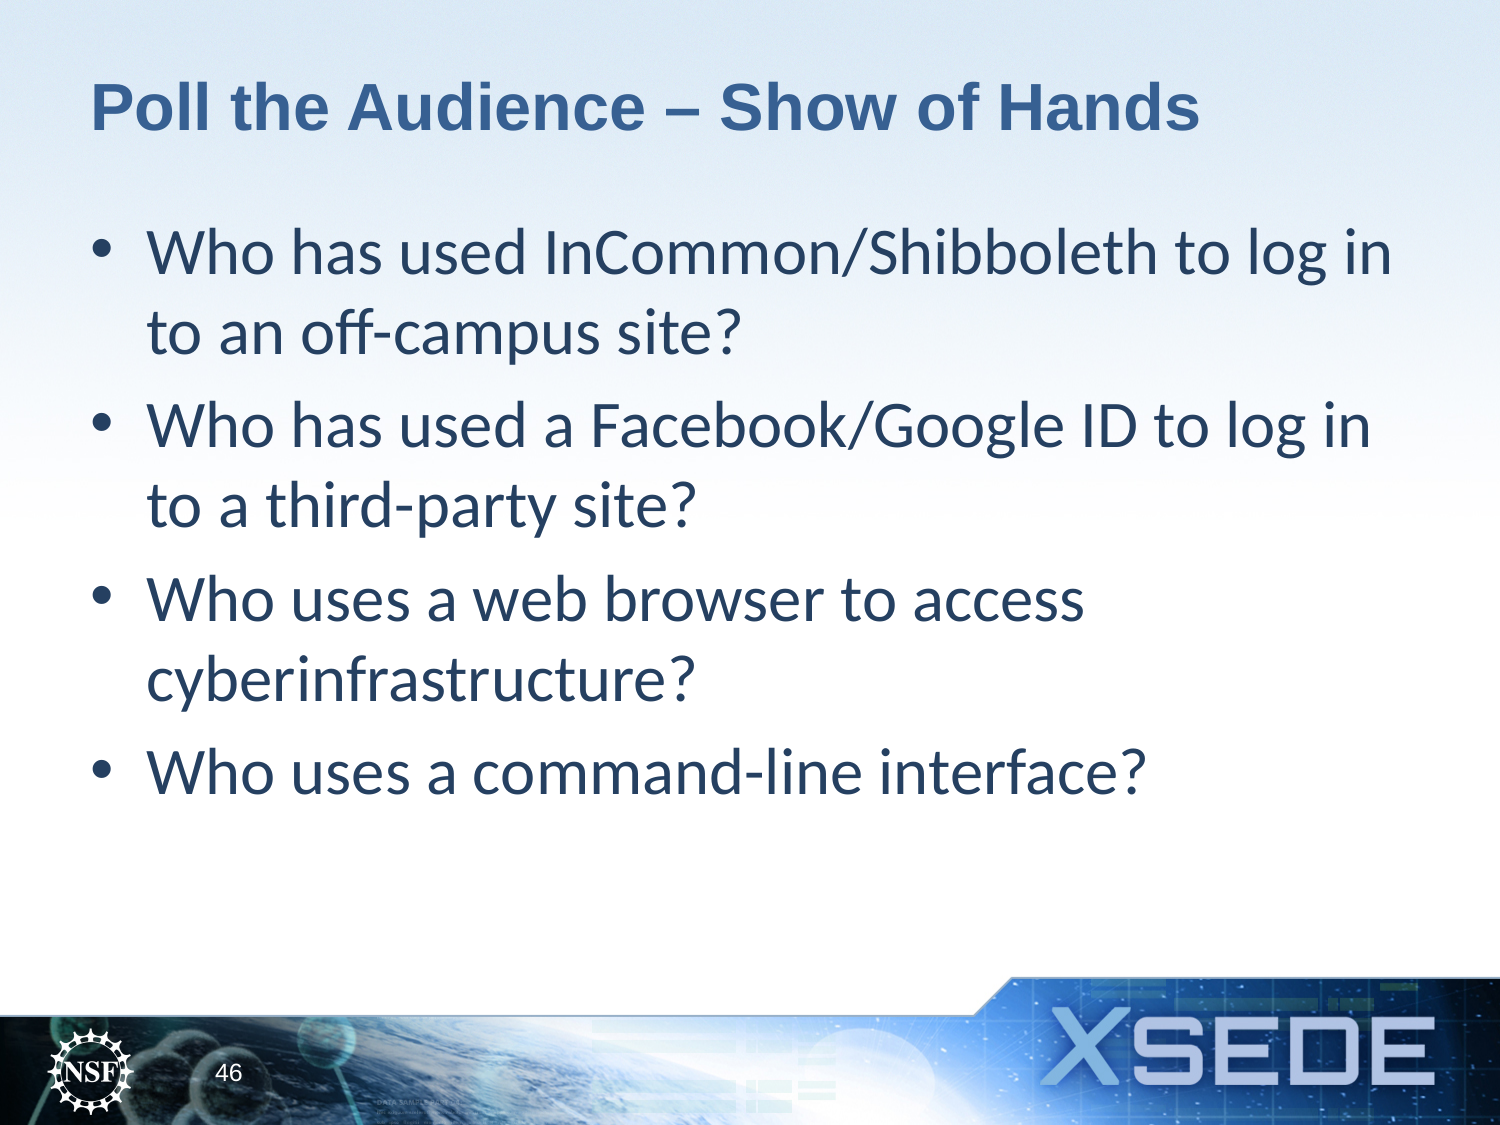

# Poll the Audience – Show of Hands
Who has used InCommon/Shibboleth to log in to an off-campus site?
Who has used a Facebook/Google ID to log in to a third-party site?
Who uses a web browser to access cyberinfrastructure?
Who uses a command-line interface?
46